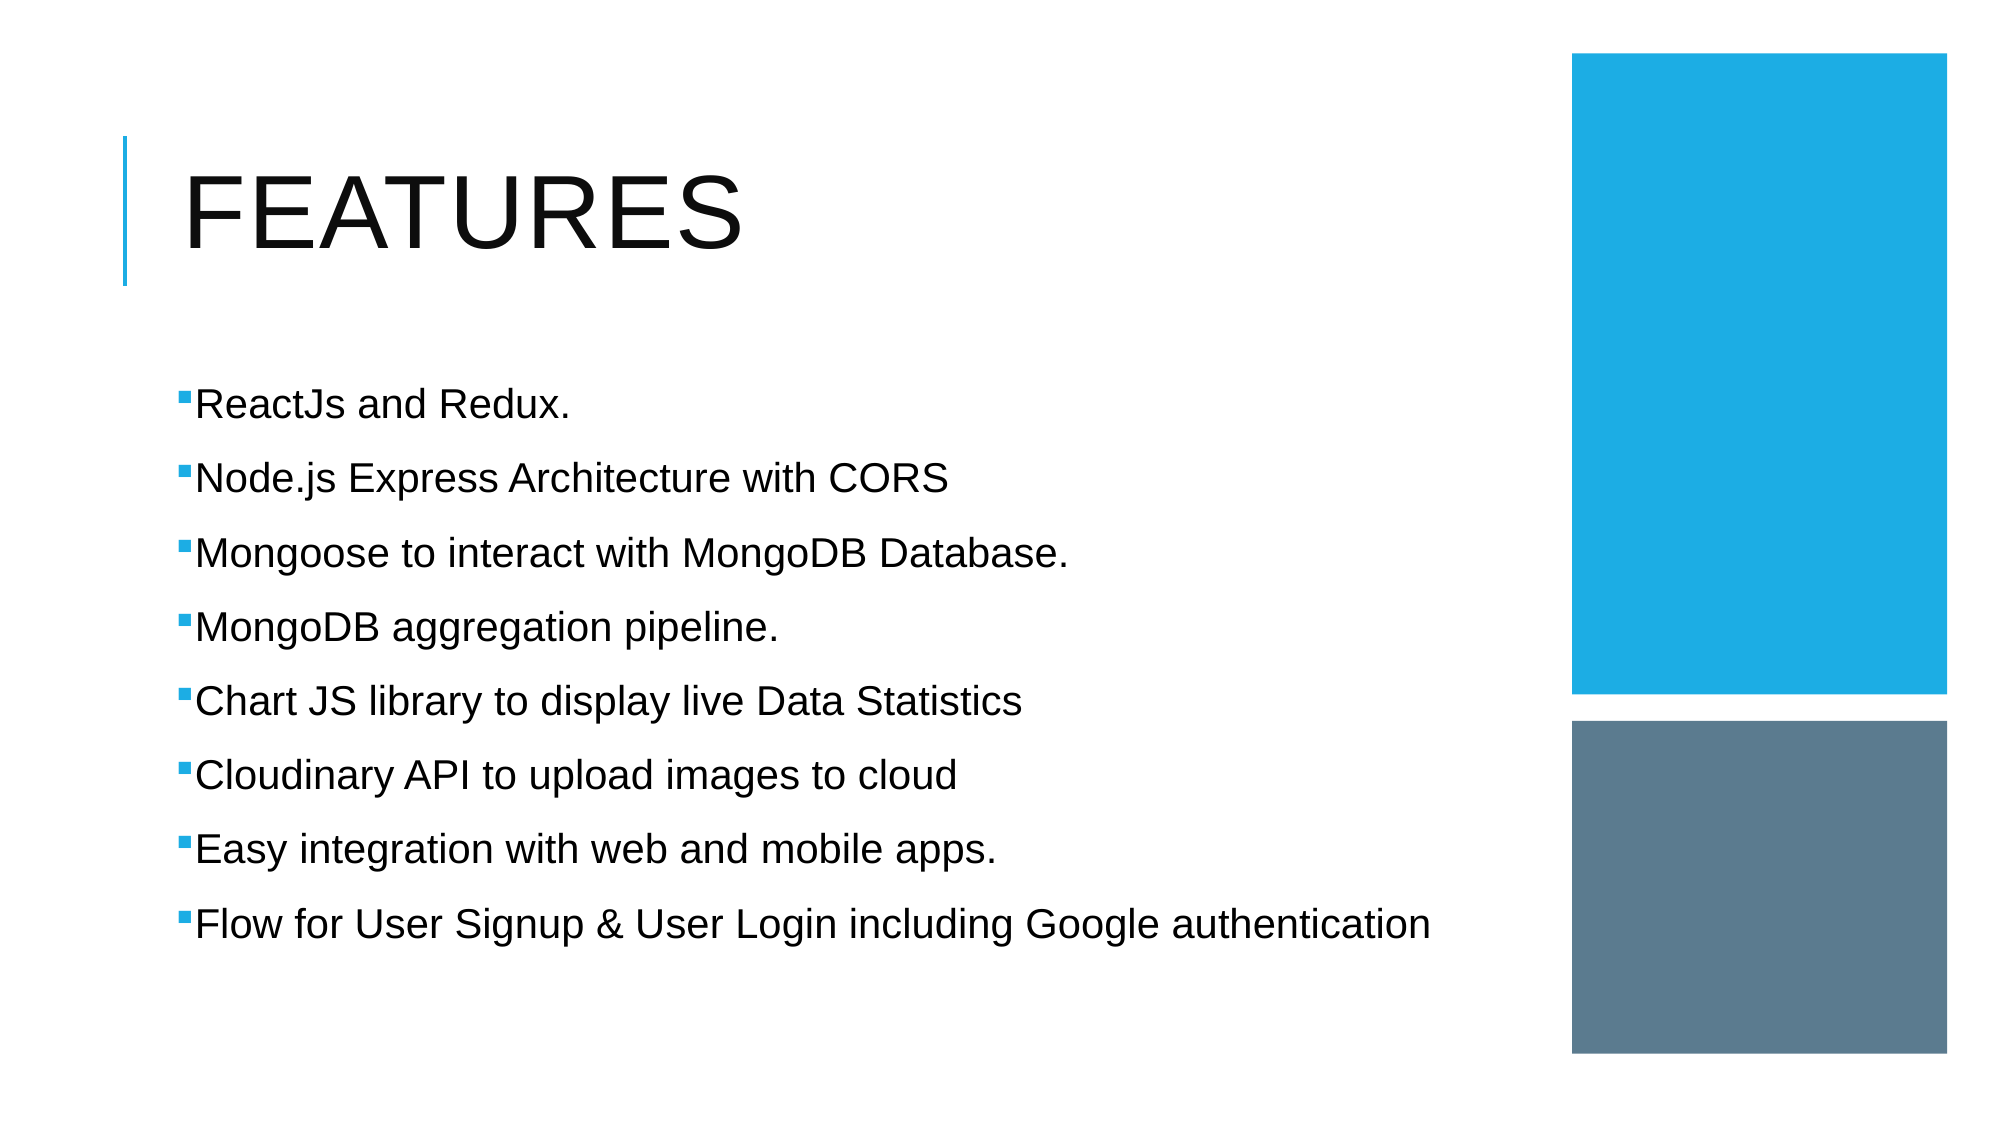

# Features
ReactJs and Redux.
Node.js Express Architecture with CORS
Mongoose to interact with MongoDB Database.
MongoDB aggregation pipeline.
Chart JS library to display live Data Statistics
Cloudinary API to upload images to cloud
Easy integration with web and mobile apps.
Flow for User Signup & User Login including Google authentication